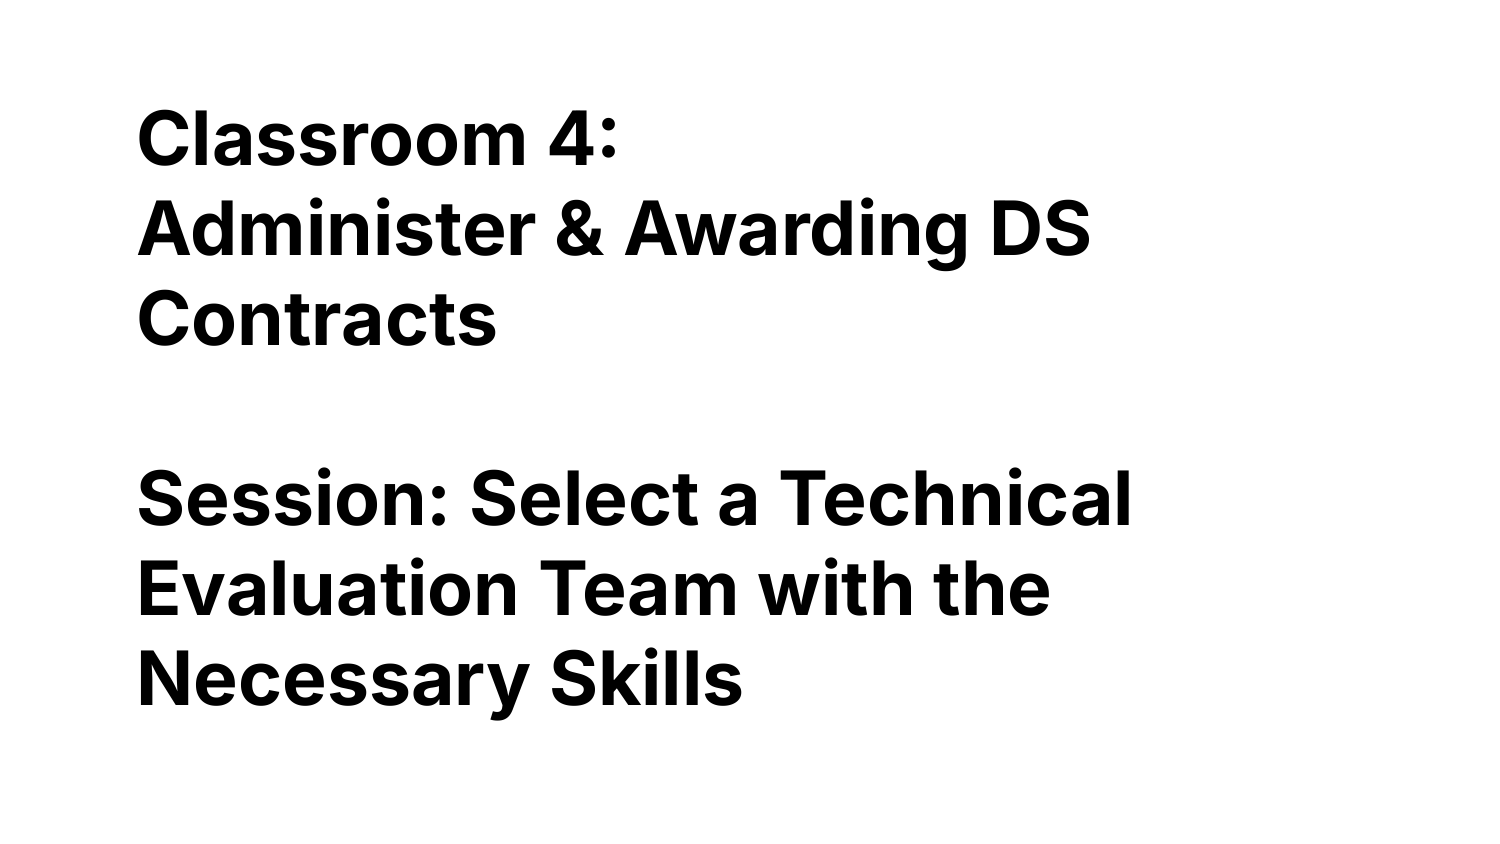

Classroom 4:
Administer & Awarding DS Contracts

Session: Select a Technical Evaluation Team with the Necessary Skills